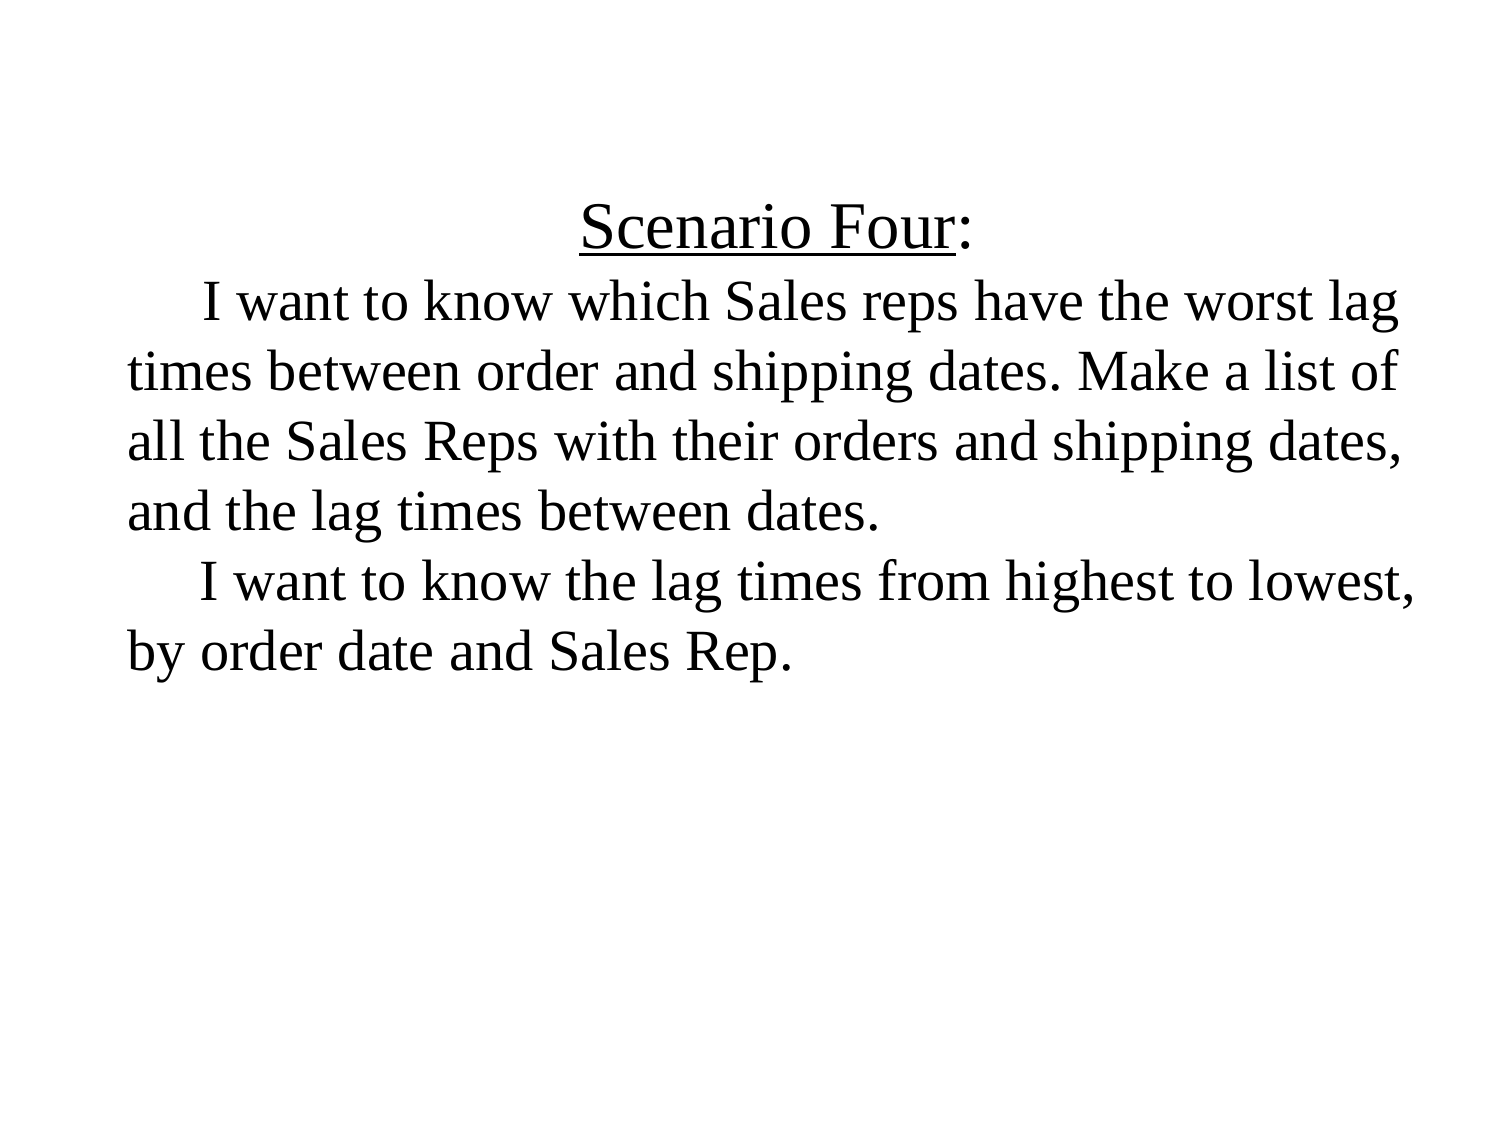

Scenario Four:
      I want to know which Sales reps have the worst lag times between order and shipping dates. Make a list of all the Sales Reps with their orders and shipping dates, and the lag times between dates.
     I want to know the lag times from highest to lowest, by order date and Sales Rep.